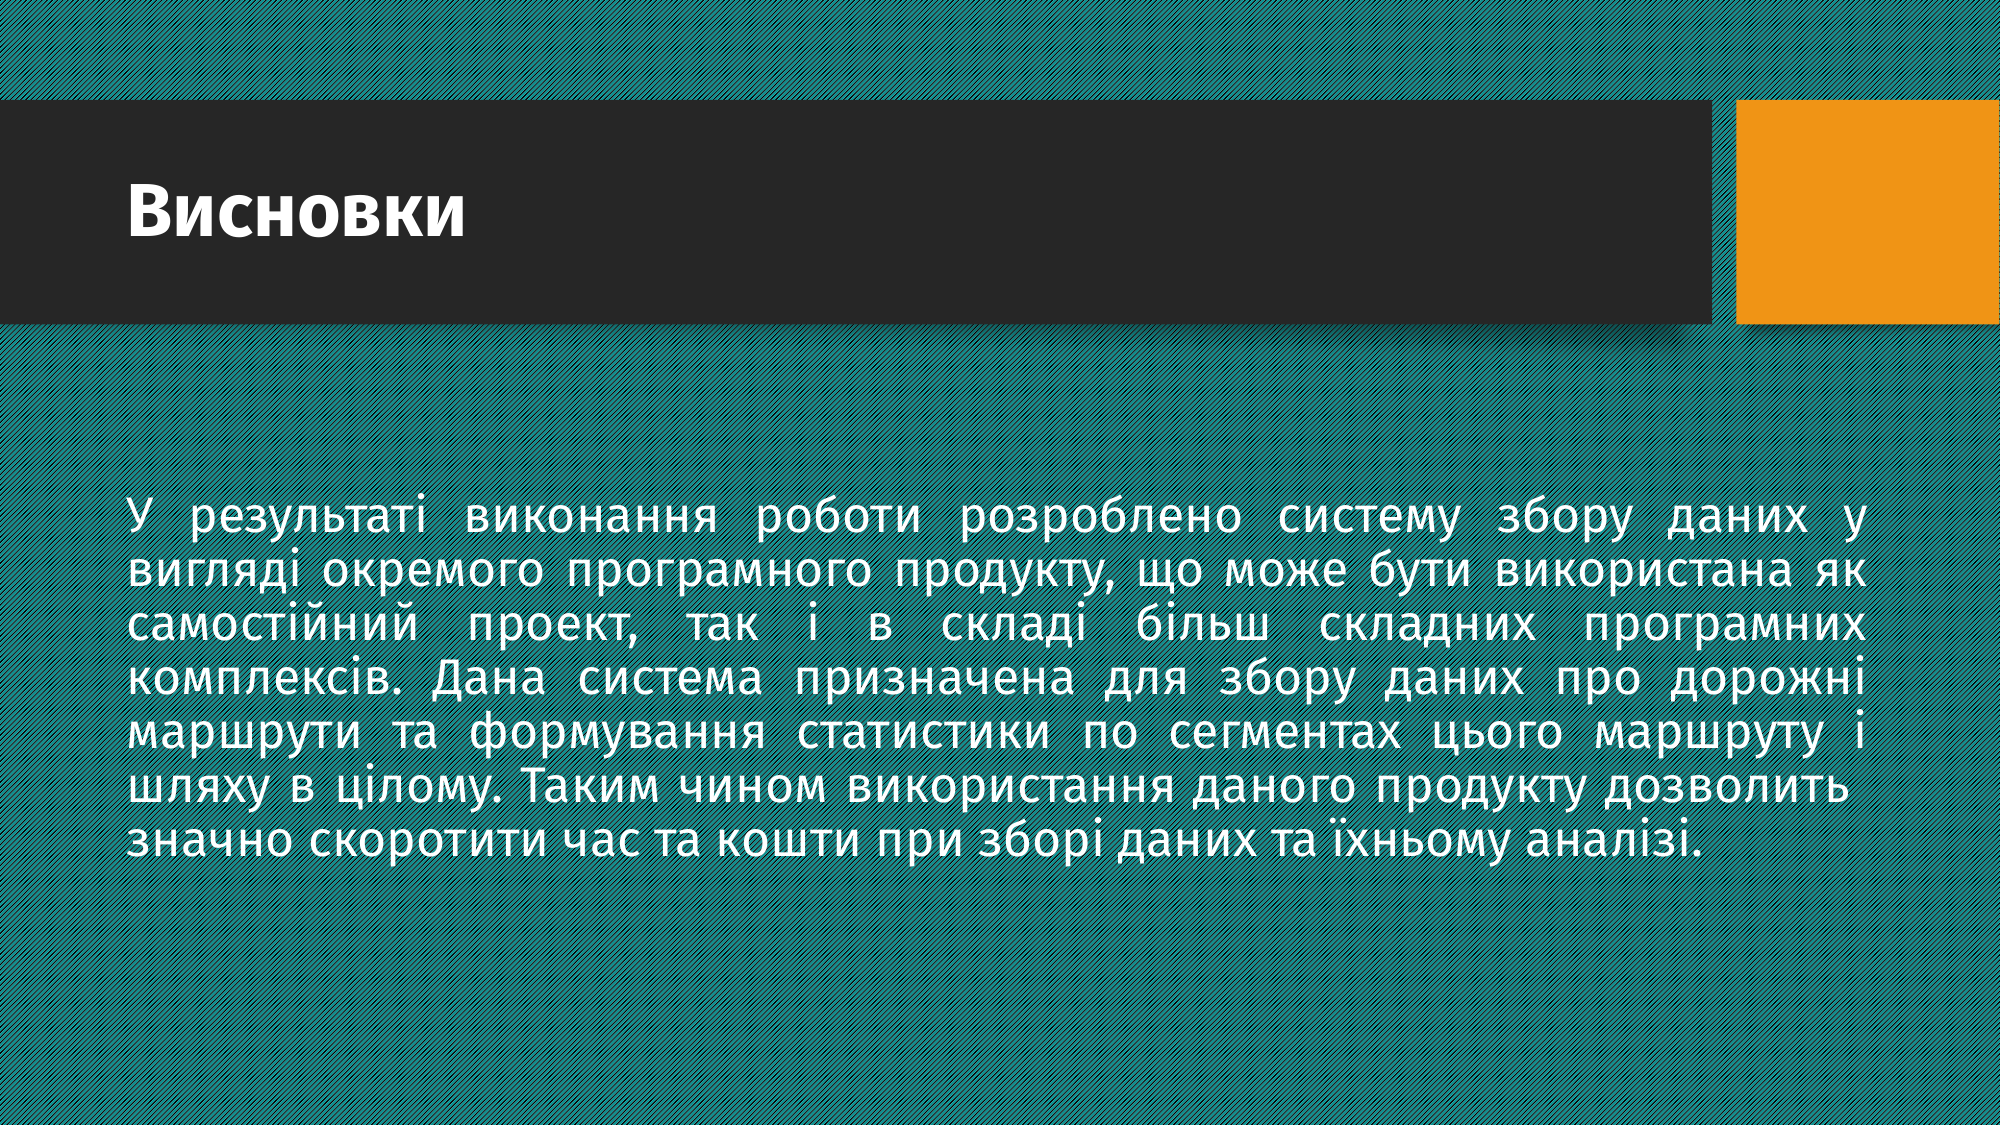

# Висновки
У результаті виконання роботи розроблено систему збору даних у вигляді окремого програмного продукту, що може бути використана як самостійний проект, так і в складі більш складних програмних комплексів. Дана система призначена для збору даних про дорожні маршрути та формування статистики по сегментах цього маршруту і шляху в цілому. Таким чином використання даного продукту дозволить  значно скоротити час та кошти при зборі даних та їхньому аналізі.